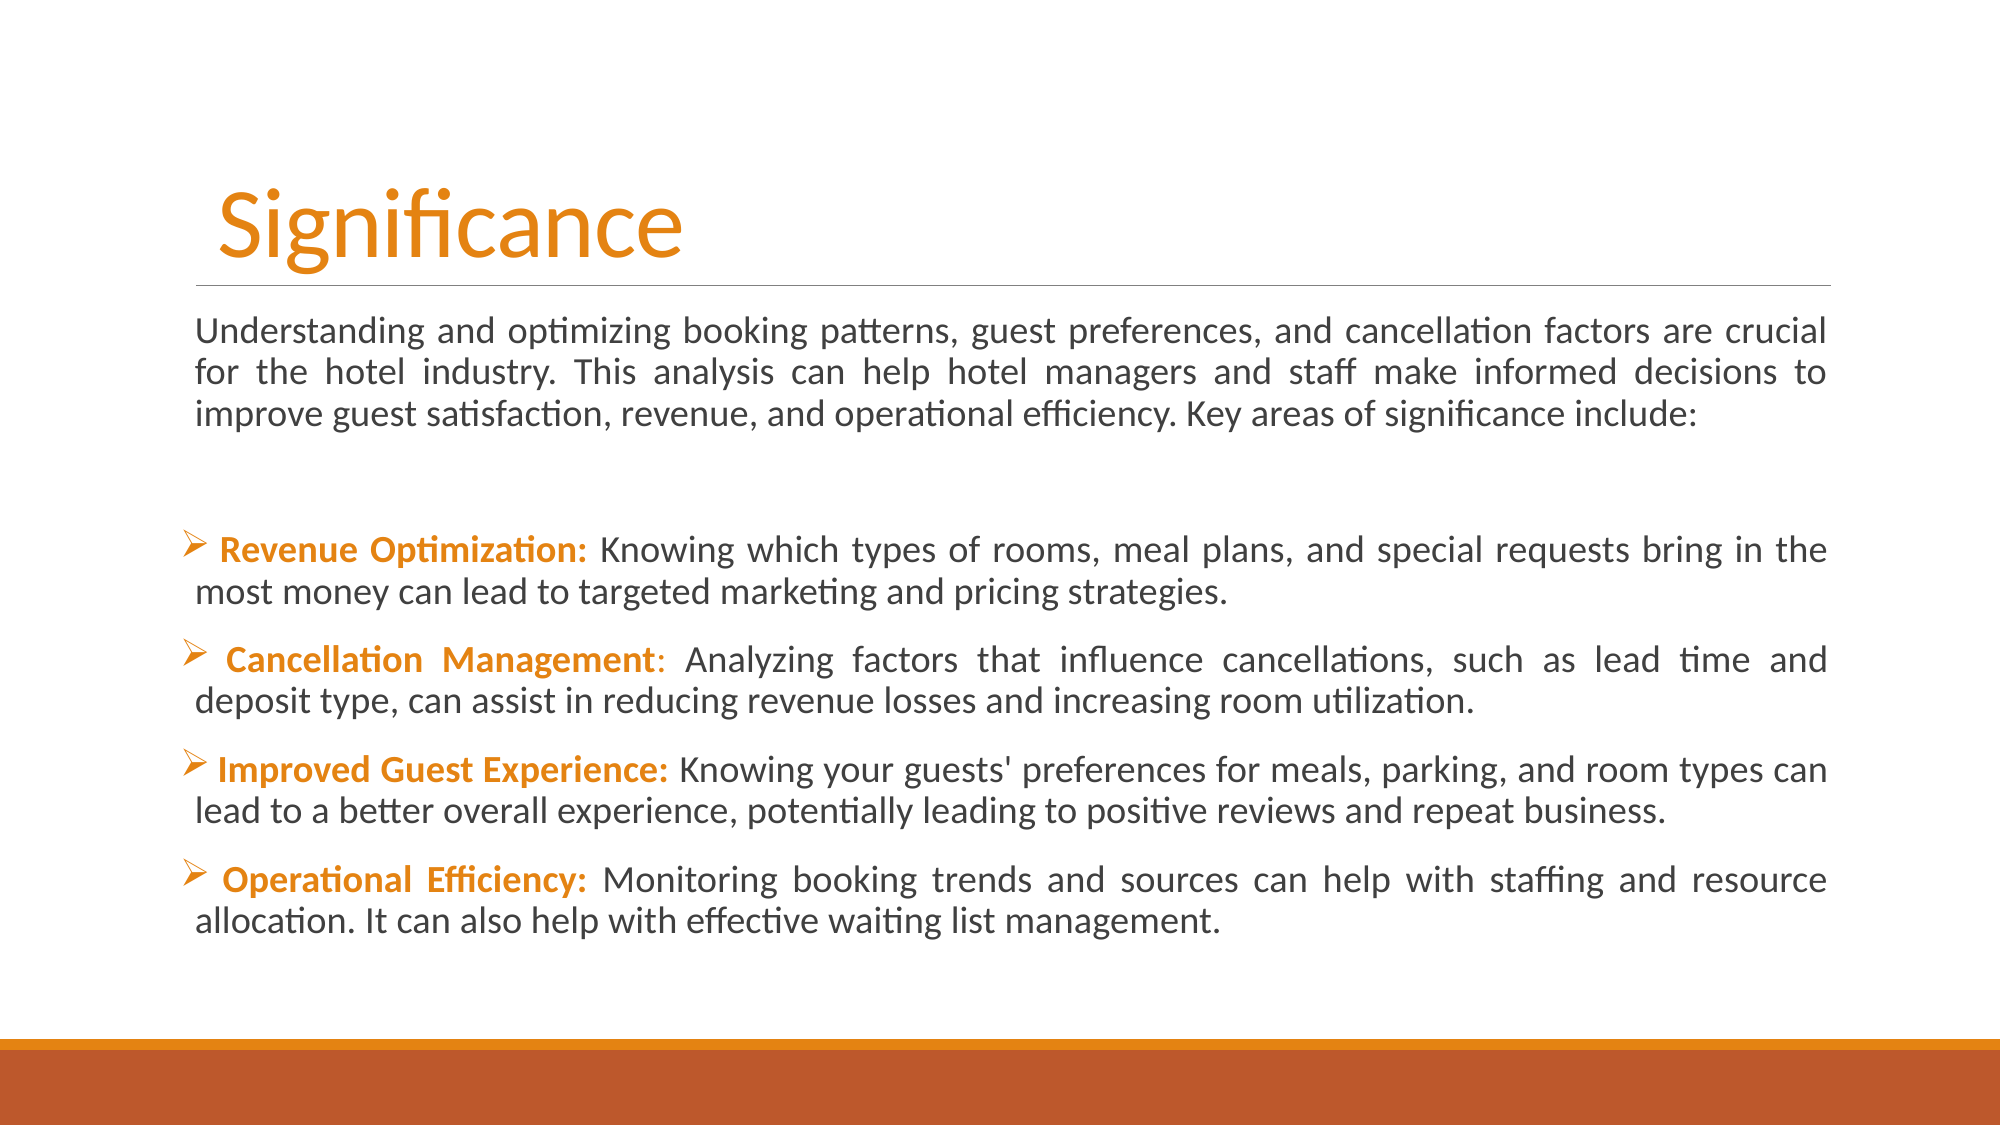

# Significance
Understanding and optimizing booking patterns, guest preferences, and cancellation factors are crucial for the hotel industry. This analysis can help hotel managers and staff make informed decisions to improve guest satisfaction, revenue, and operational efficiency. Key areas of significance include:

 Revenue Optimization: Knowing which types of rooms, meal plans, and special requests bring in the most money can lead to targeted marketing and pricing strategies.
 Cancellation Management: Analyzing factors that influence cancellations, such as lead time and deposit type, can assist in reducing revenue losses and increasing room utilization.
 Improved Guest Experience: Knowing your guests' preferences for meals, parking, and room types can lead to a better overall experience, potentially leading to positive reviews and repeat business.
 Operational Efficiency: Monitoring booking trends and sources can help with staffing and resource allocation. It can also help with effective waiting list management.